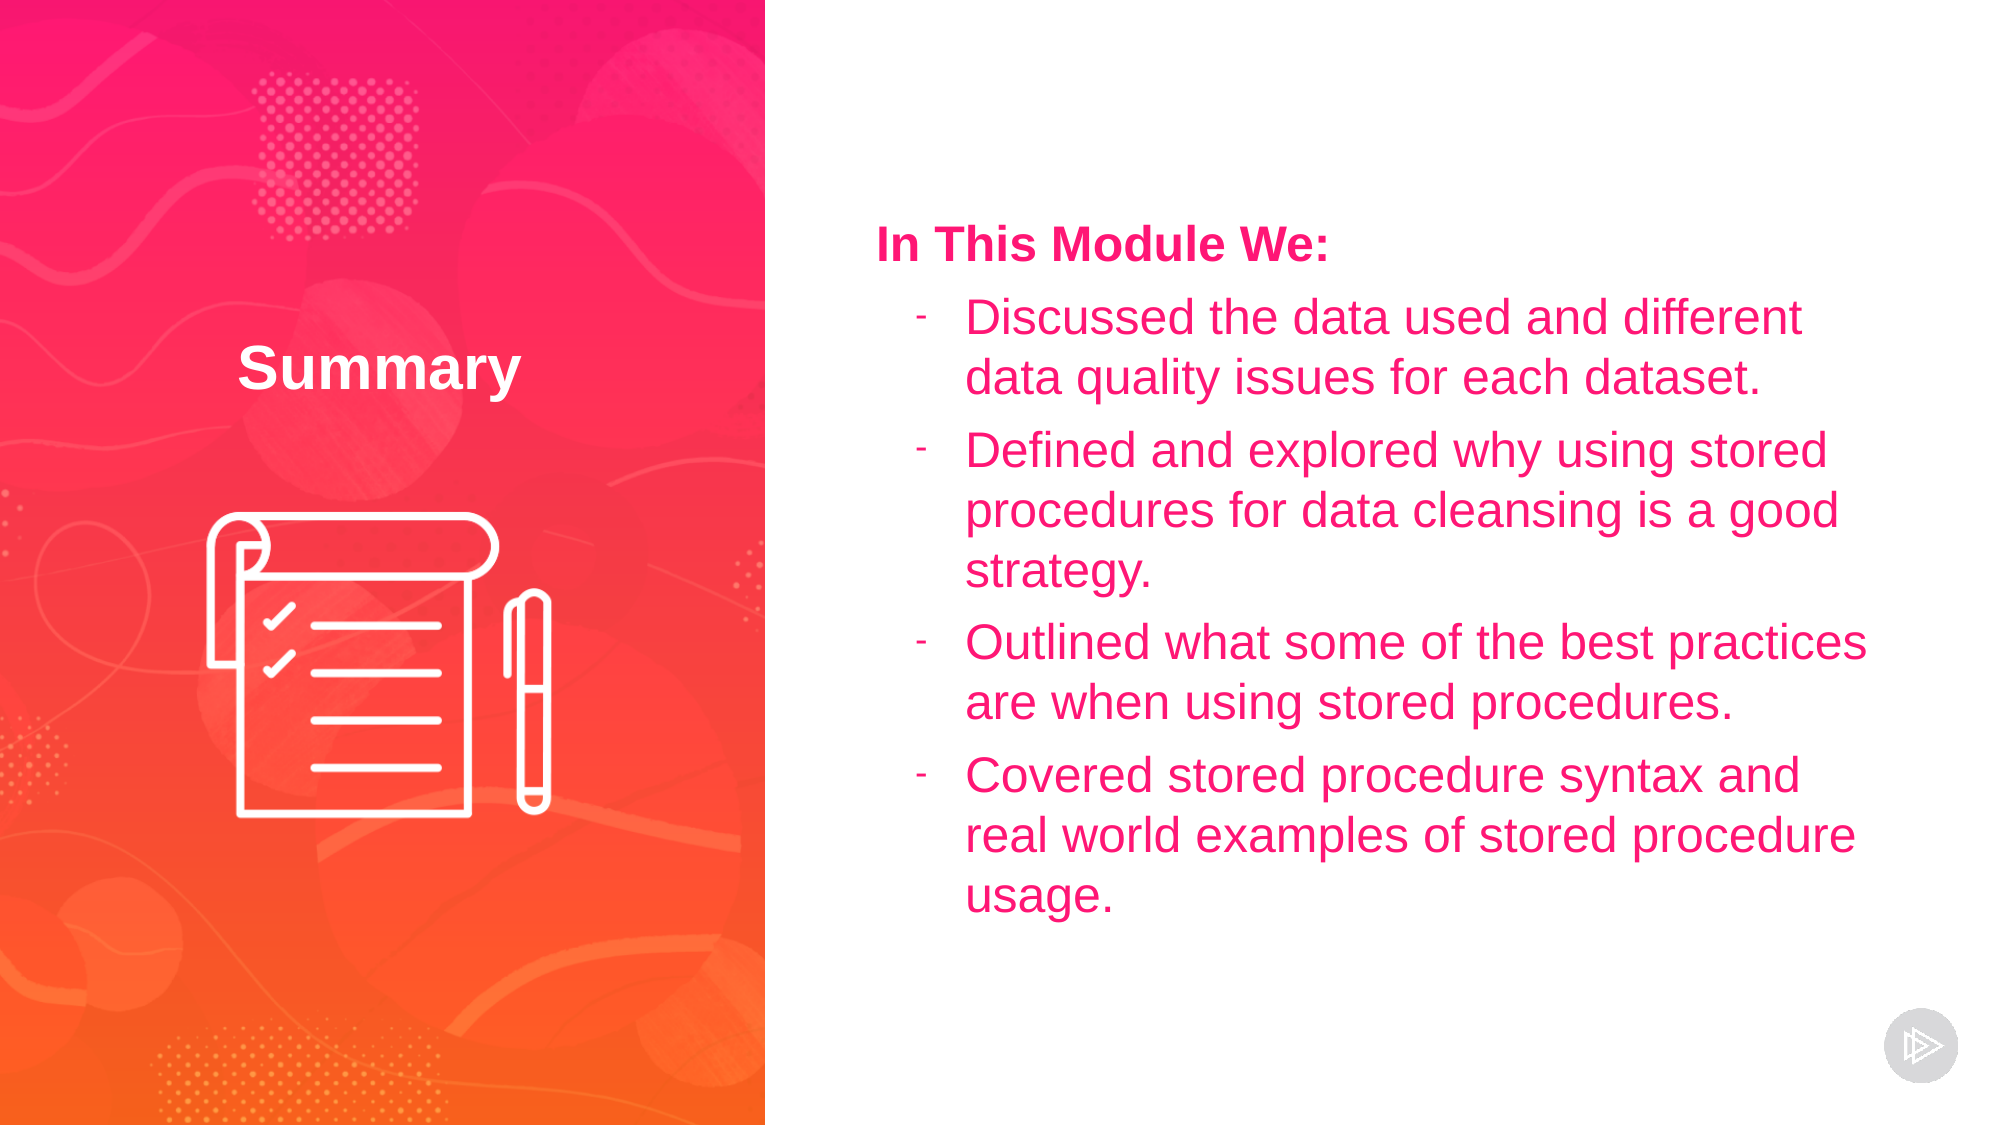

In This Module We:
Discussed the data used and different data quality issues for each dataset.
Defined and explored why using stored procedures for data cleansing is a good strategy.
Outlined what some of the best practices are when using stored procedures.
Covered stored procedure syntax and real world examples of stored procedure usage.

Summary